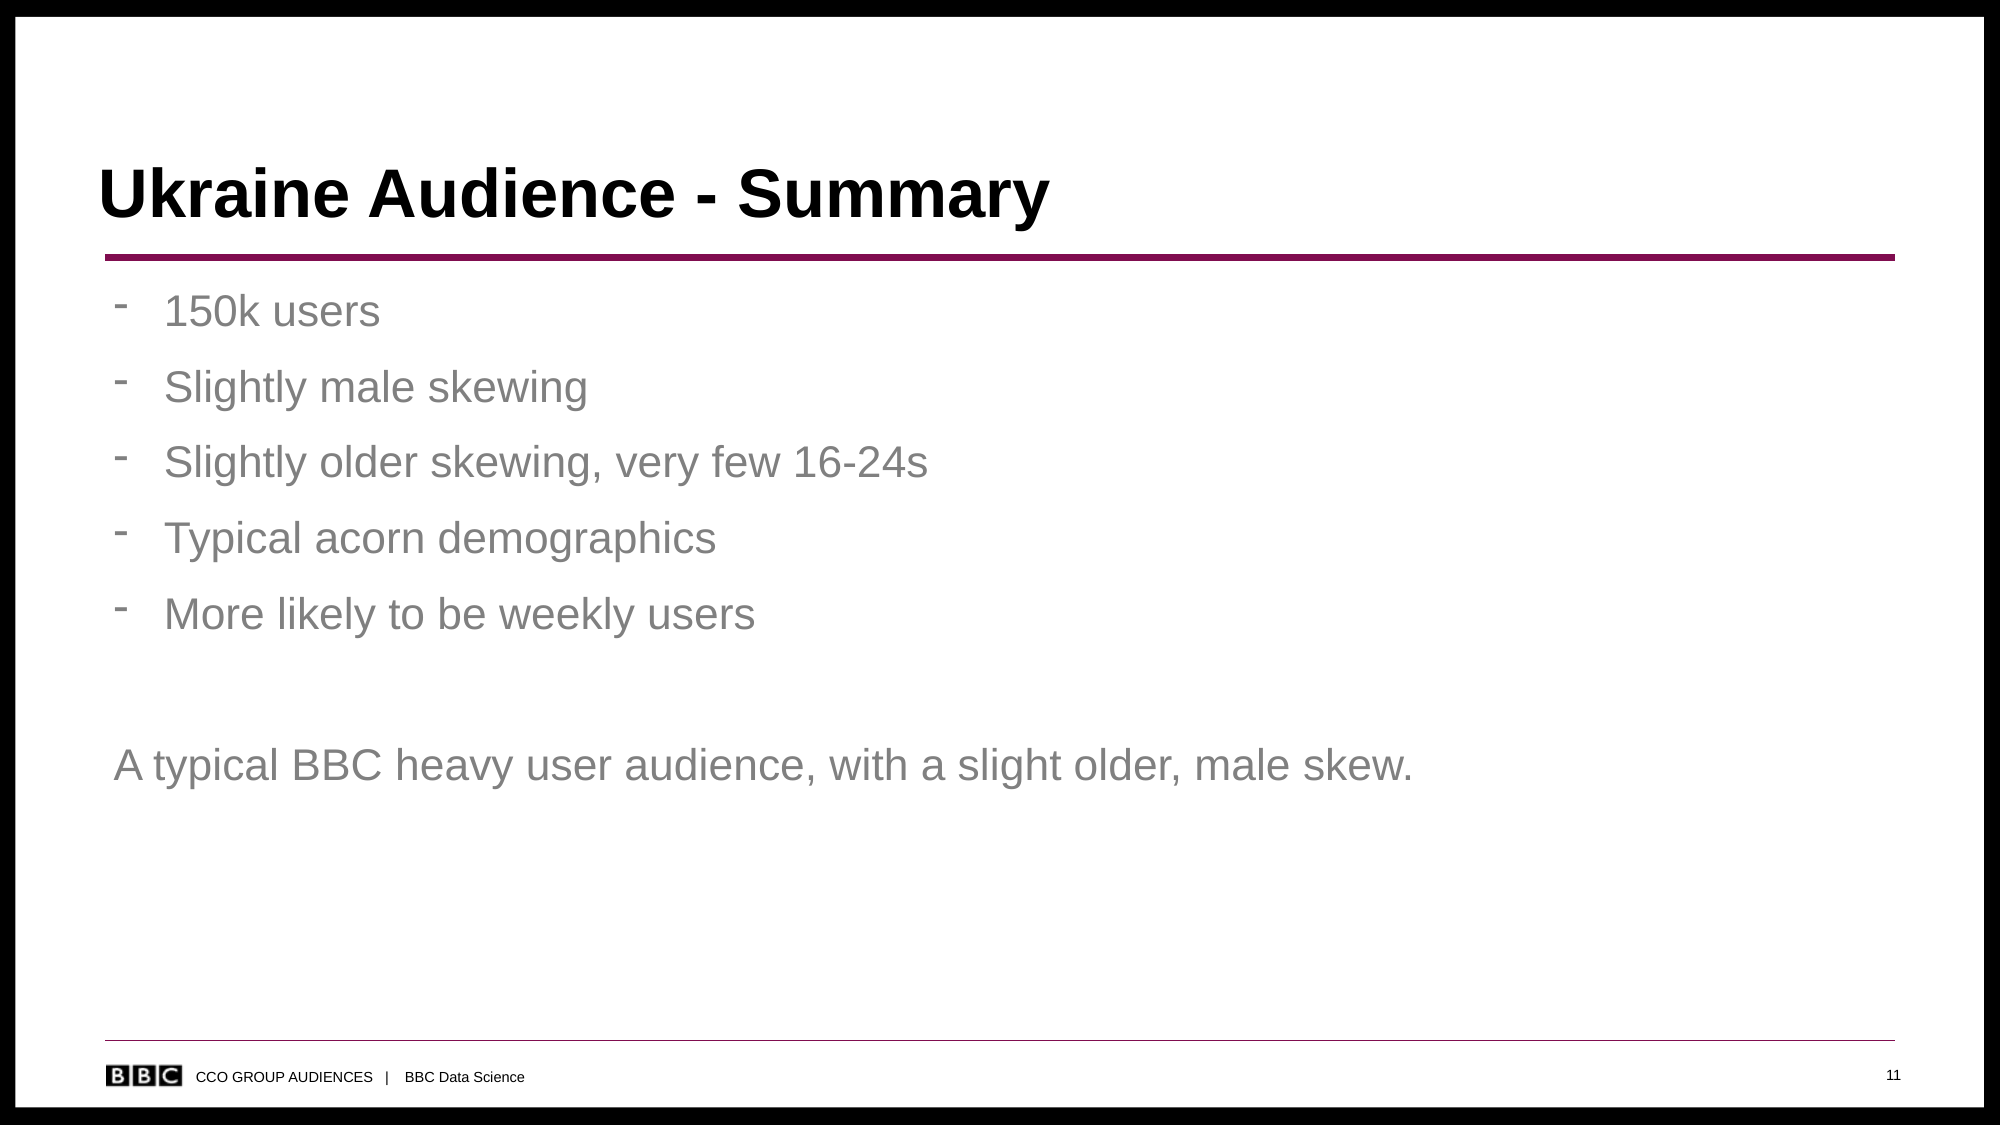

# Ukraine Audience - Summary
150k users
Slightly male skewing
Slightly older skewing, very few 16-24s
Typical acorn demographics
More likely to be weekly users

A typical BBC heavy user audience, with a slight older, male skew.